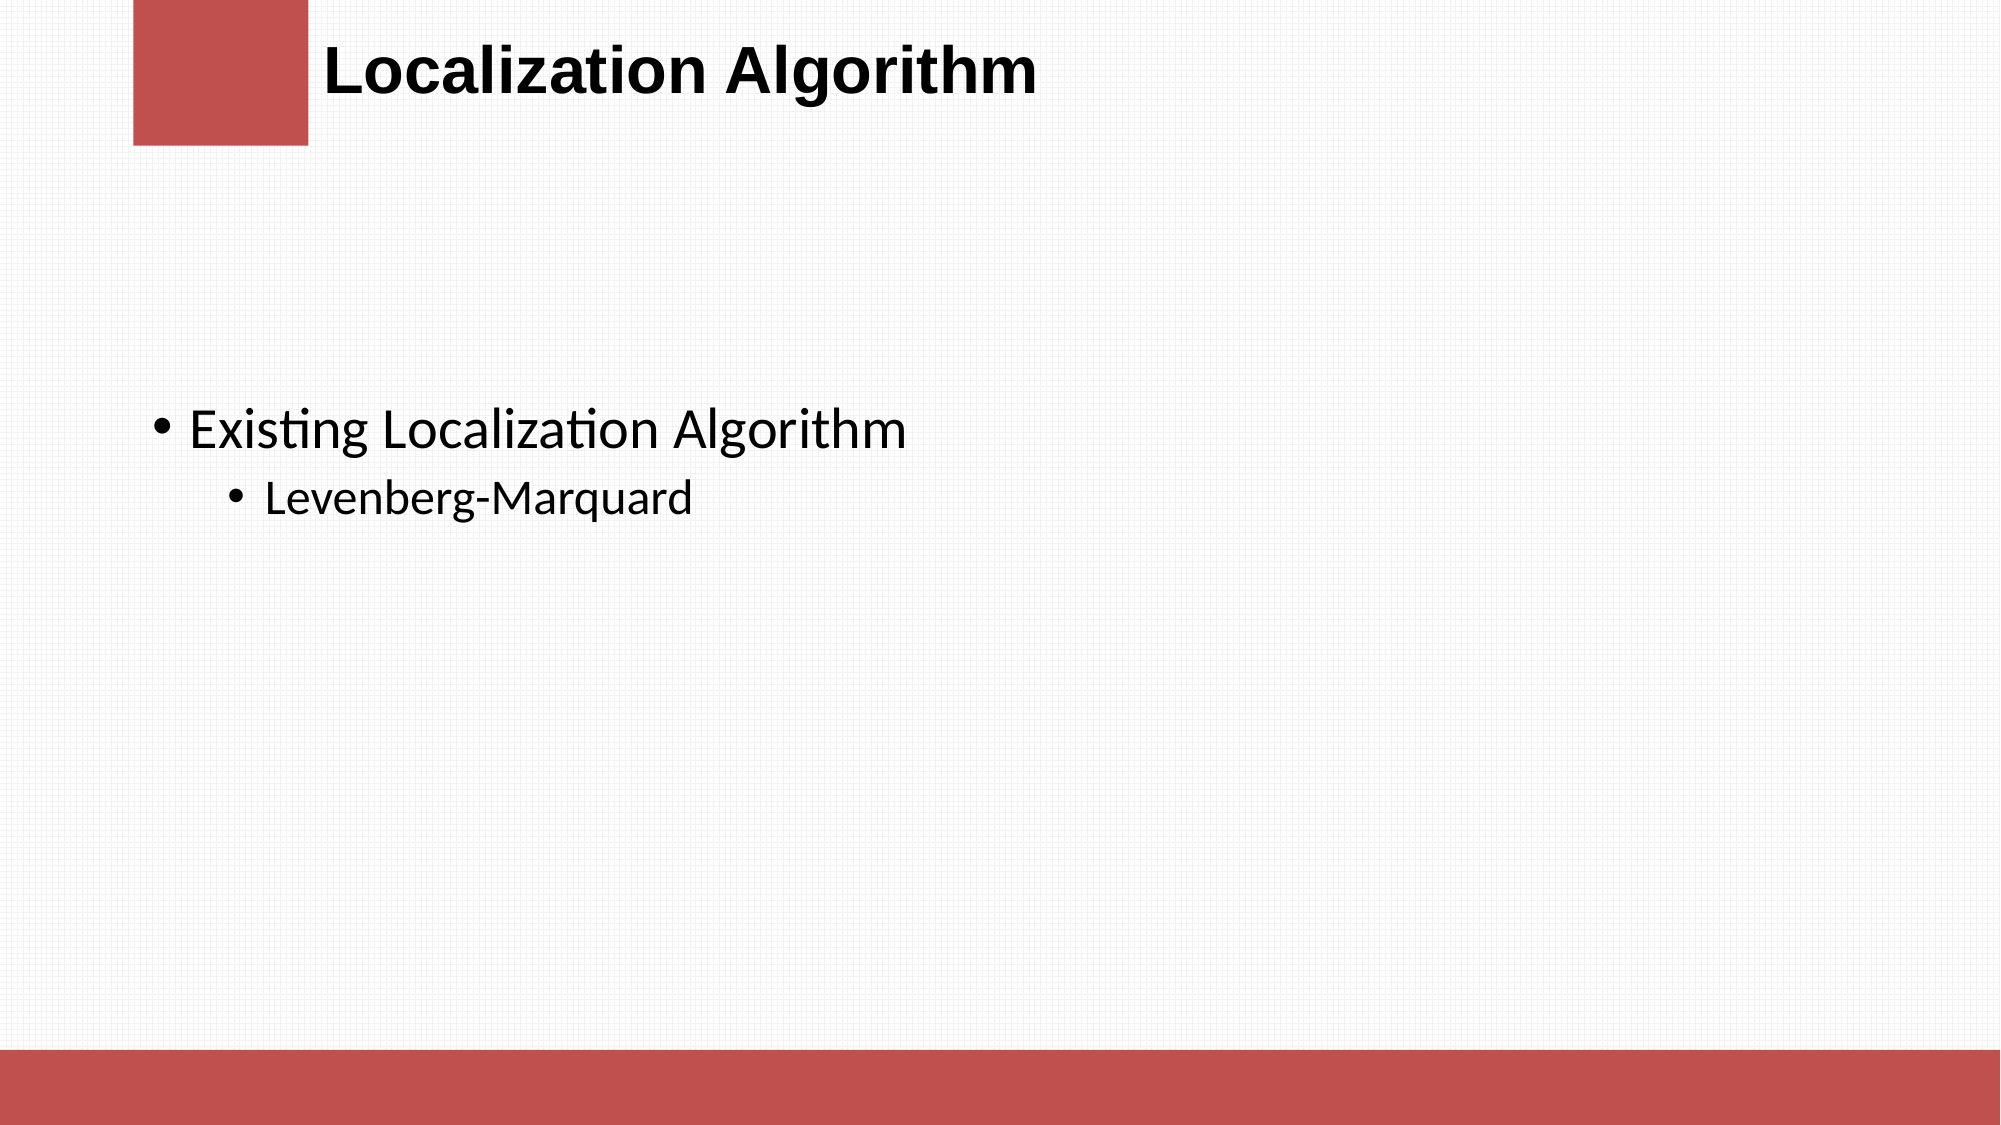

# Localization Algorithm

Existing Localization Algorithm
Levenberg-Marquard